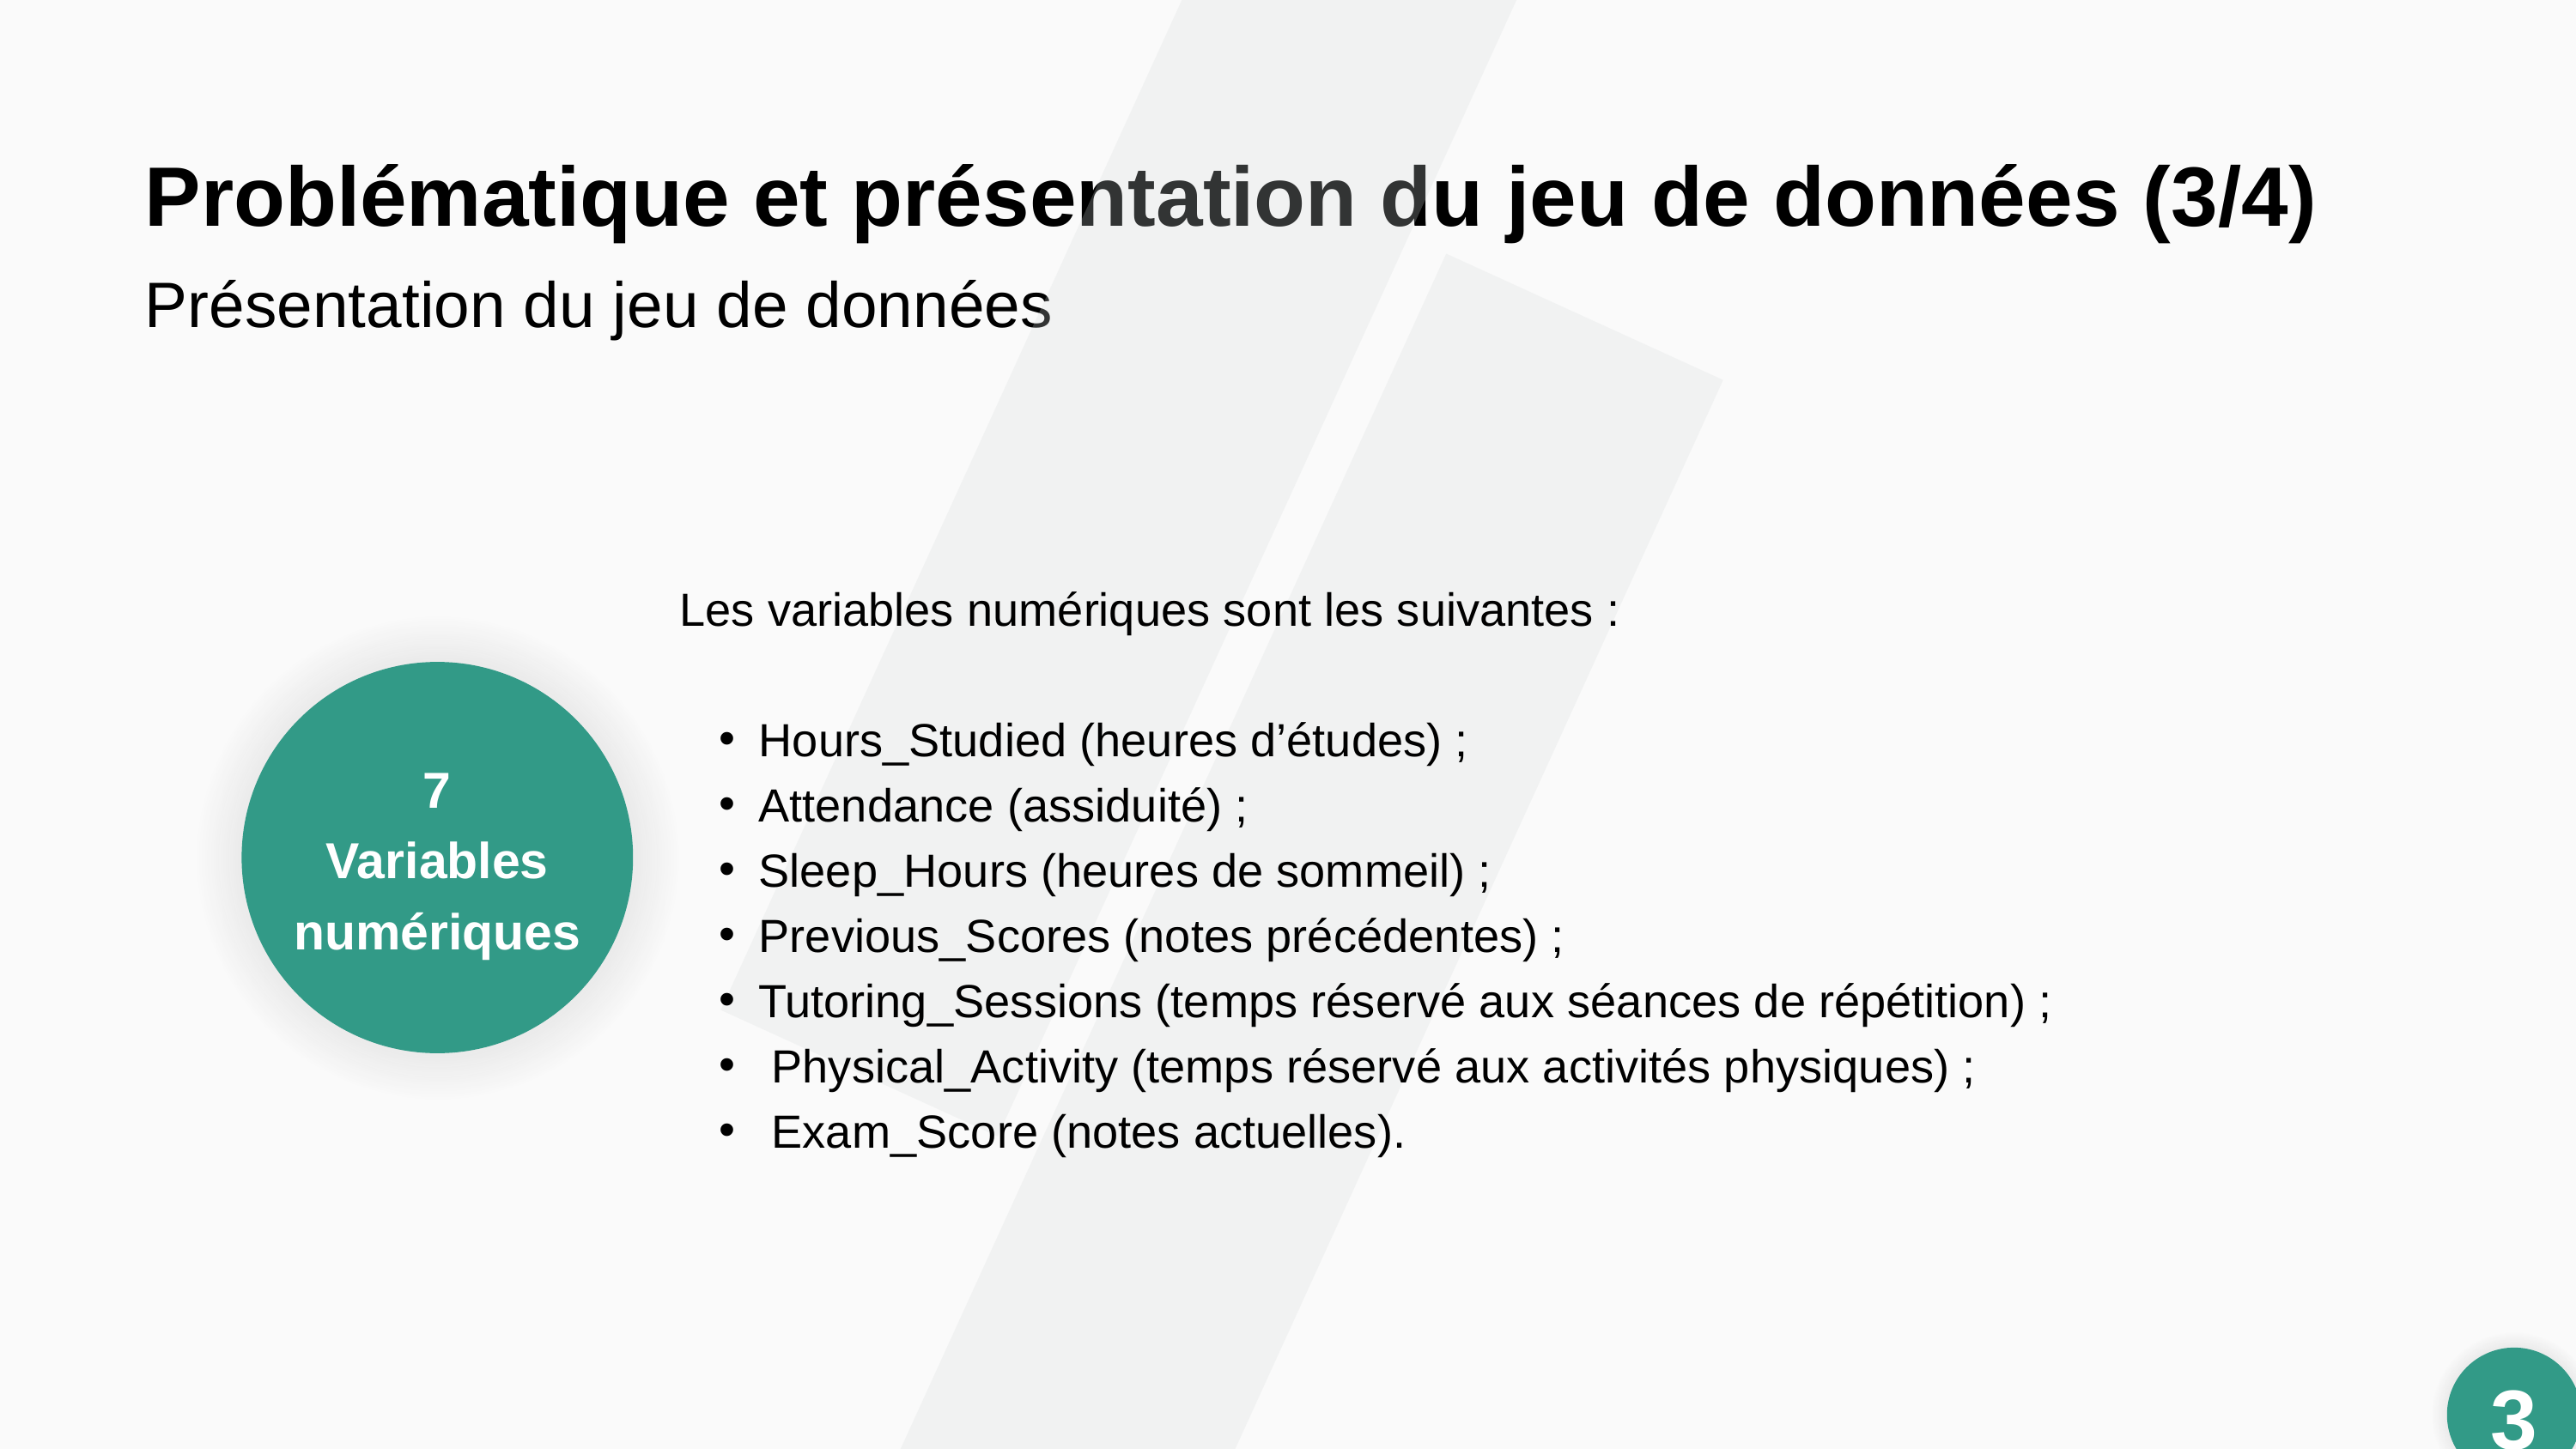

Problématique et présentation du jeu de données (3/4)

Présentation du jeu de données
Les variables numériques sont les suivantes :

Hours_Studied (heures d’études) ;
Attendance (assiduité) ;
Sleep_Hours (heures de sommeil) ;
Previous_Scores (notes précédentes) ;
Tutoring_Sessions (temps réservé aux séances de répétition) ;
 Physical_Activity (temps réservé aux activités physiques) ;
 Exam_Score (notes actuelles).

7
Variables numériques

3